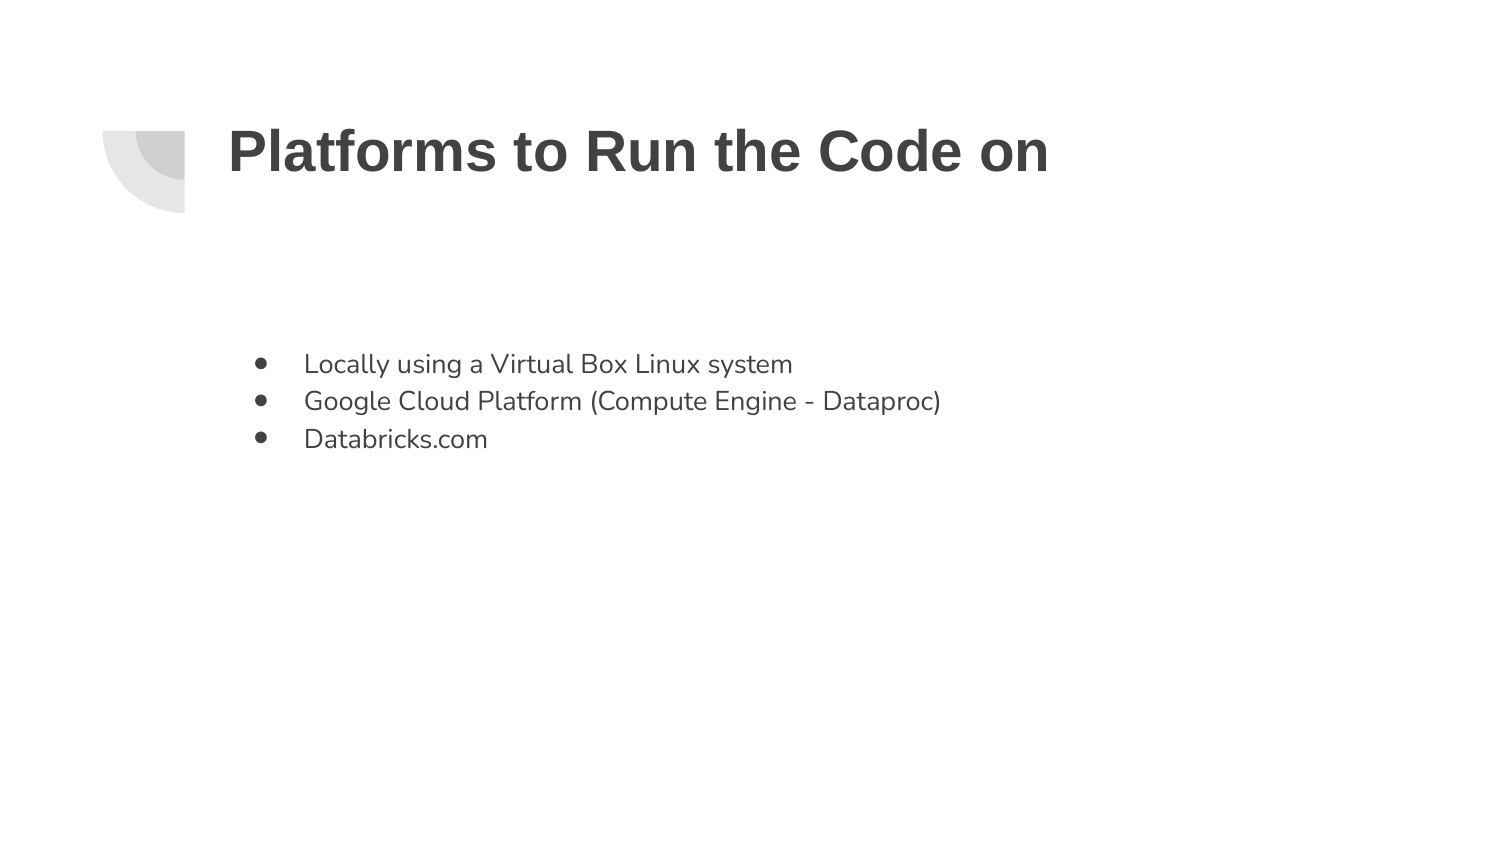

# Platforms to Run the Code on
Locally using a Virtual Box Linux system
Google Cloud Platform (Compute Engine - Dataproc)
Databricks.com